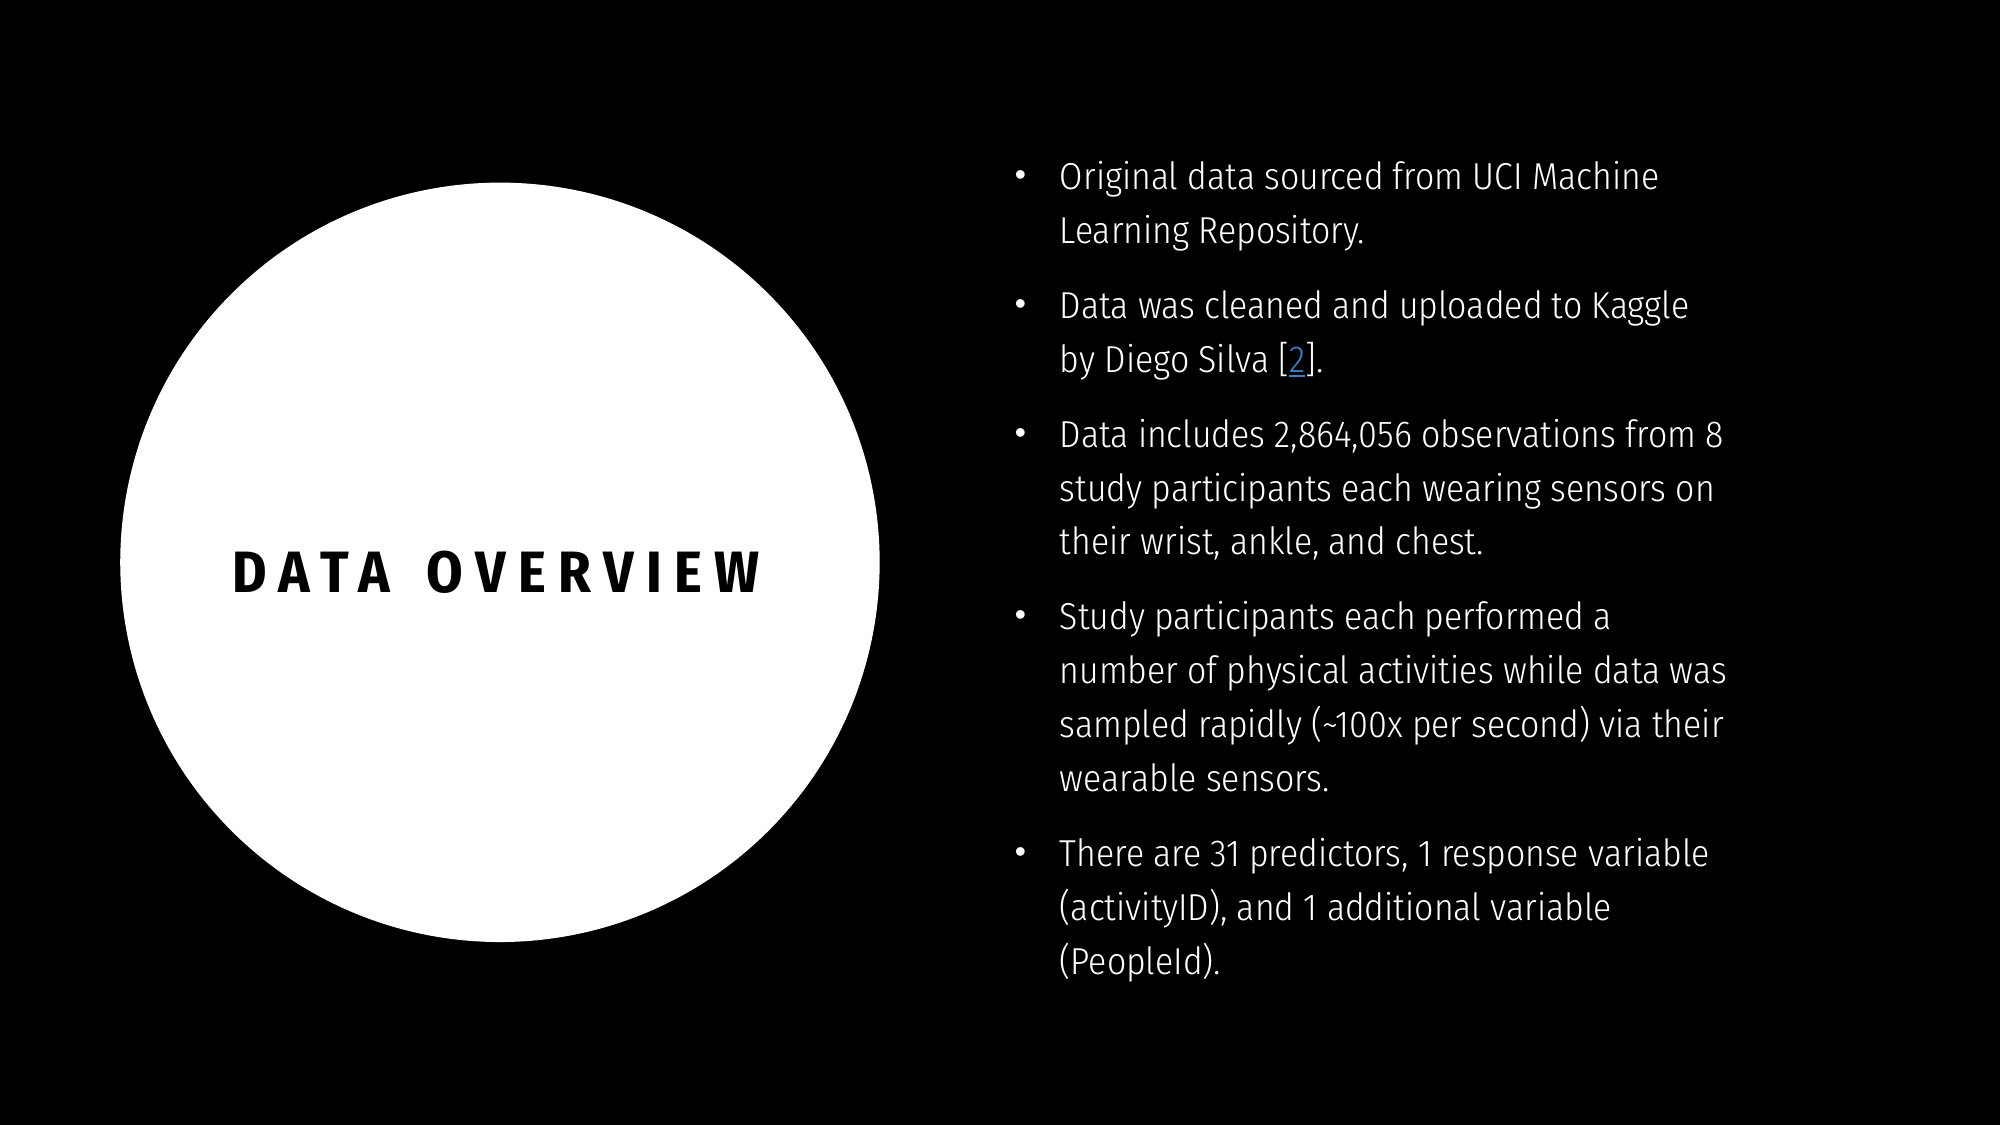

Original data sourced from UCI Machine Learning Repository.
Data was cleaned and uploaded to Kaggle by Diego Silva [2].
Data includes 2,864,056 observations from 8 study participants each wearing sensors on their wrist, ankle, and chest.
Study participants each performed a number of physical activities while data was sampled rapidly (~100x per second) via their wearable sensors.
There are 31 predictors, 1 response variable (activityID), and 1 additional variable (PeopleId).

# Data overview